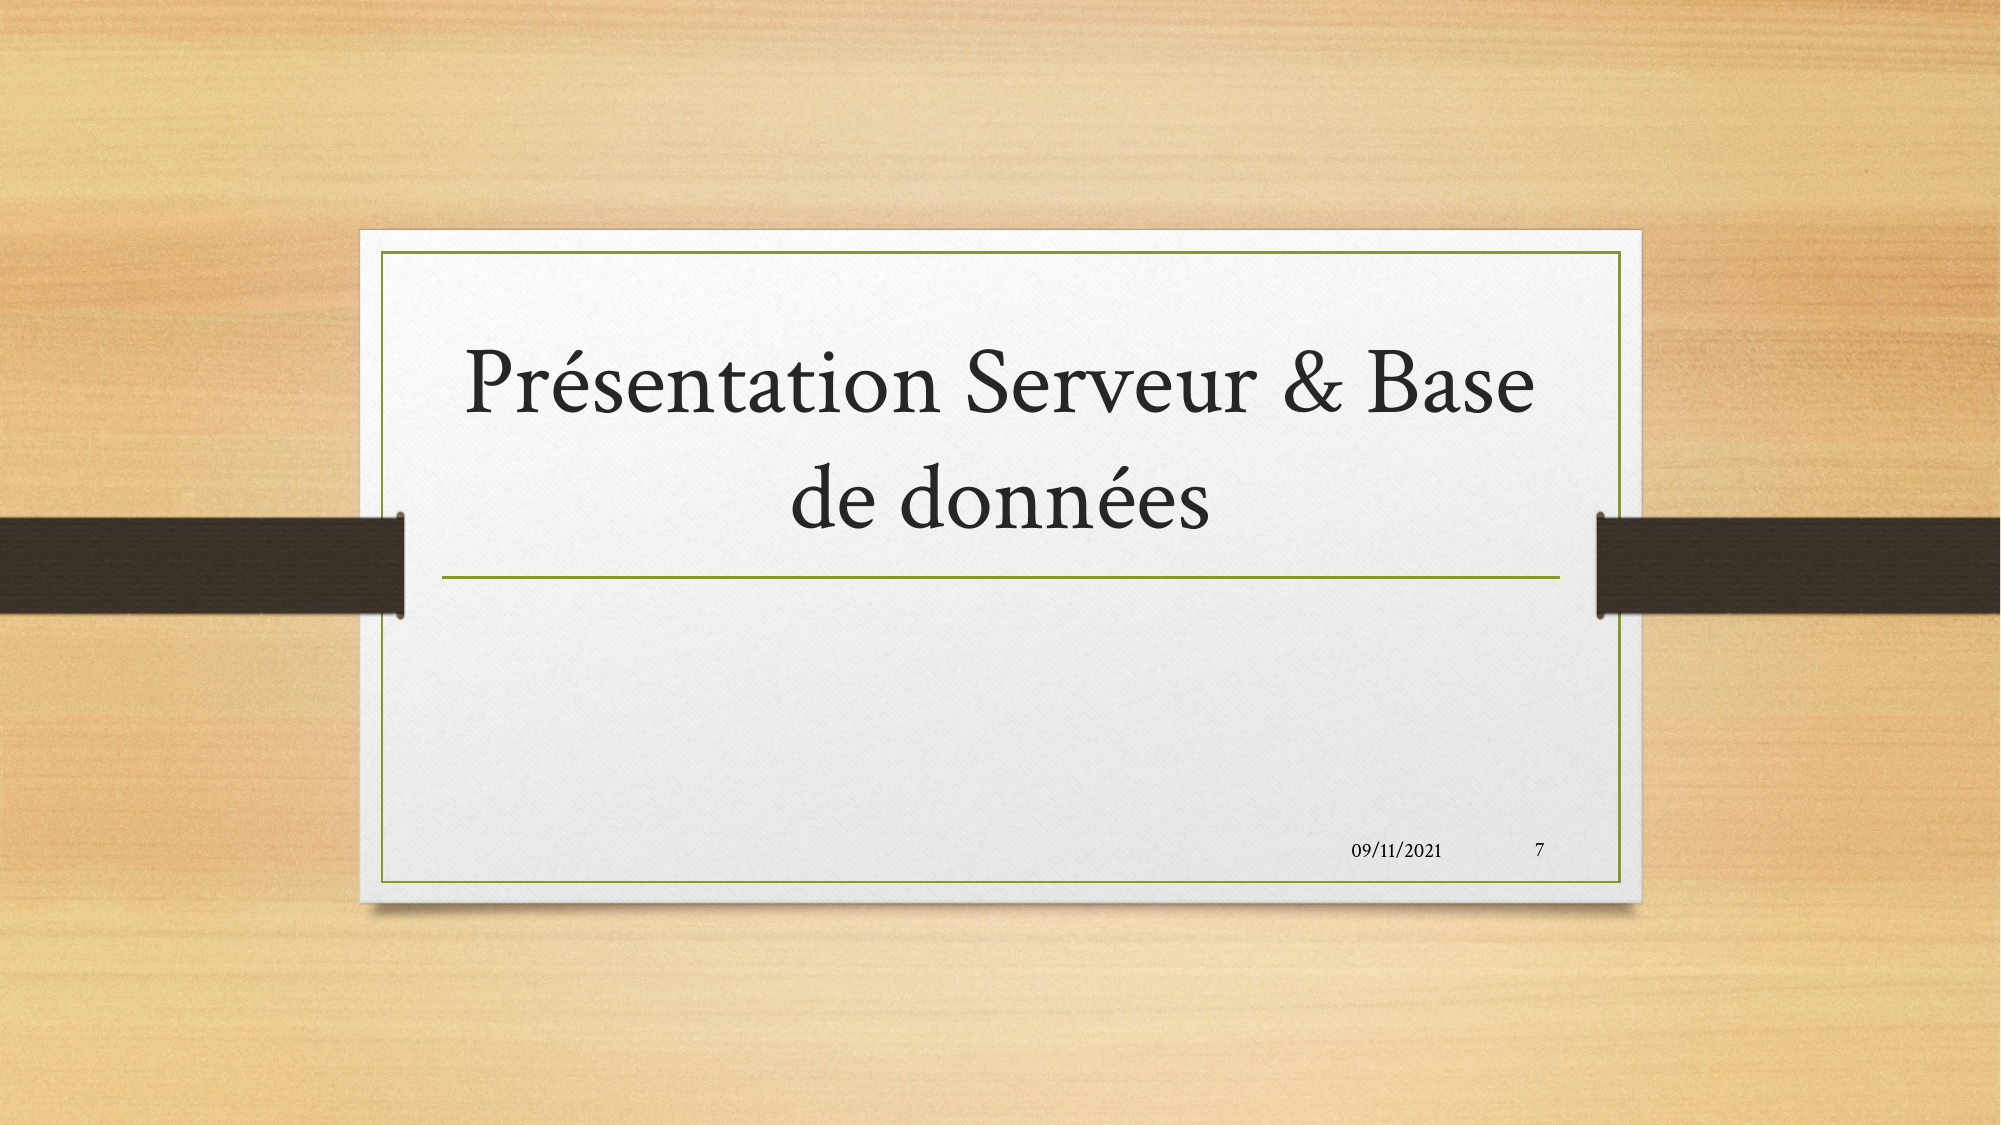

# Présentation Serveur & Base de données

09/11/2021
7